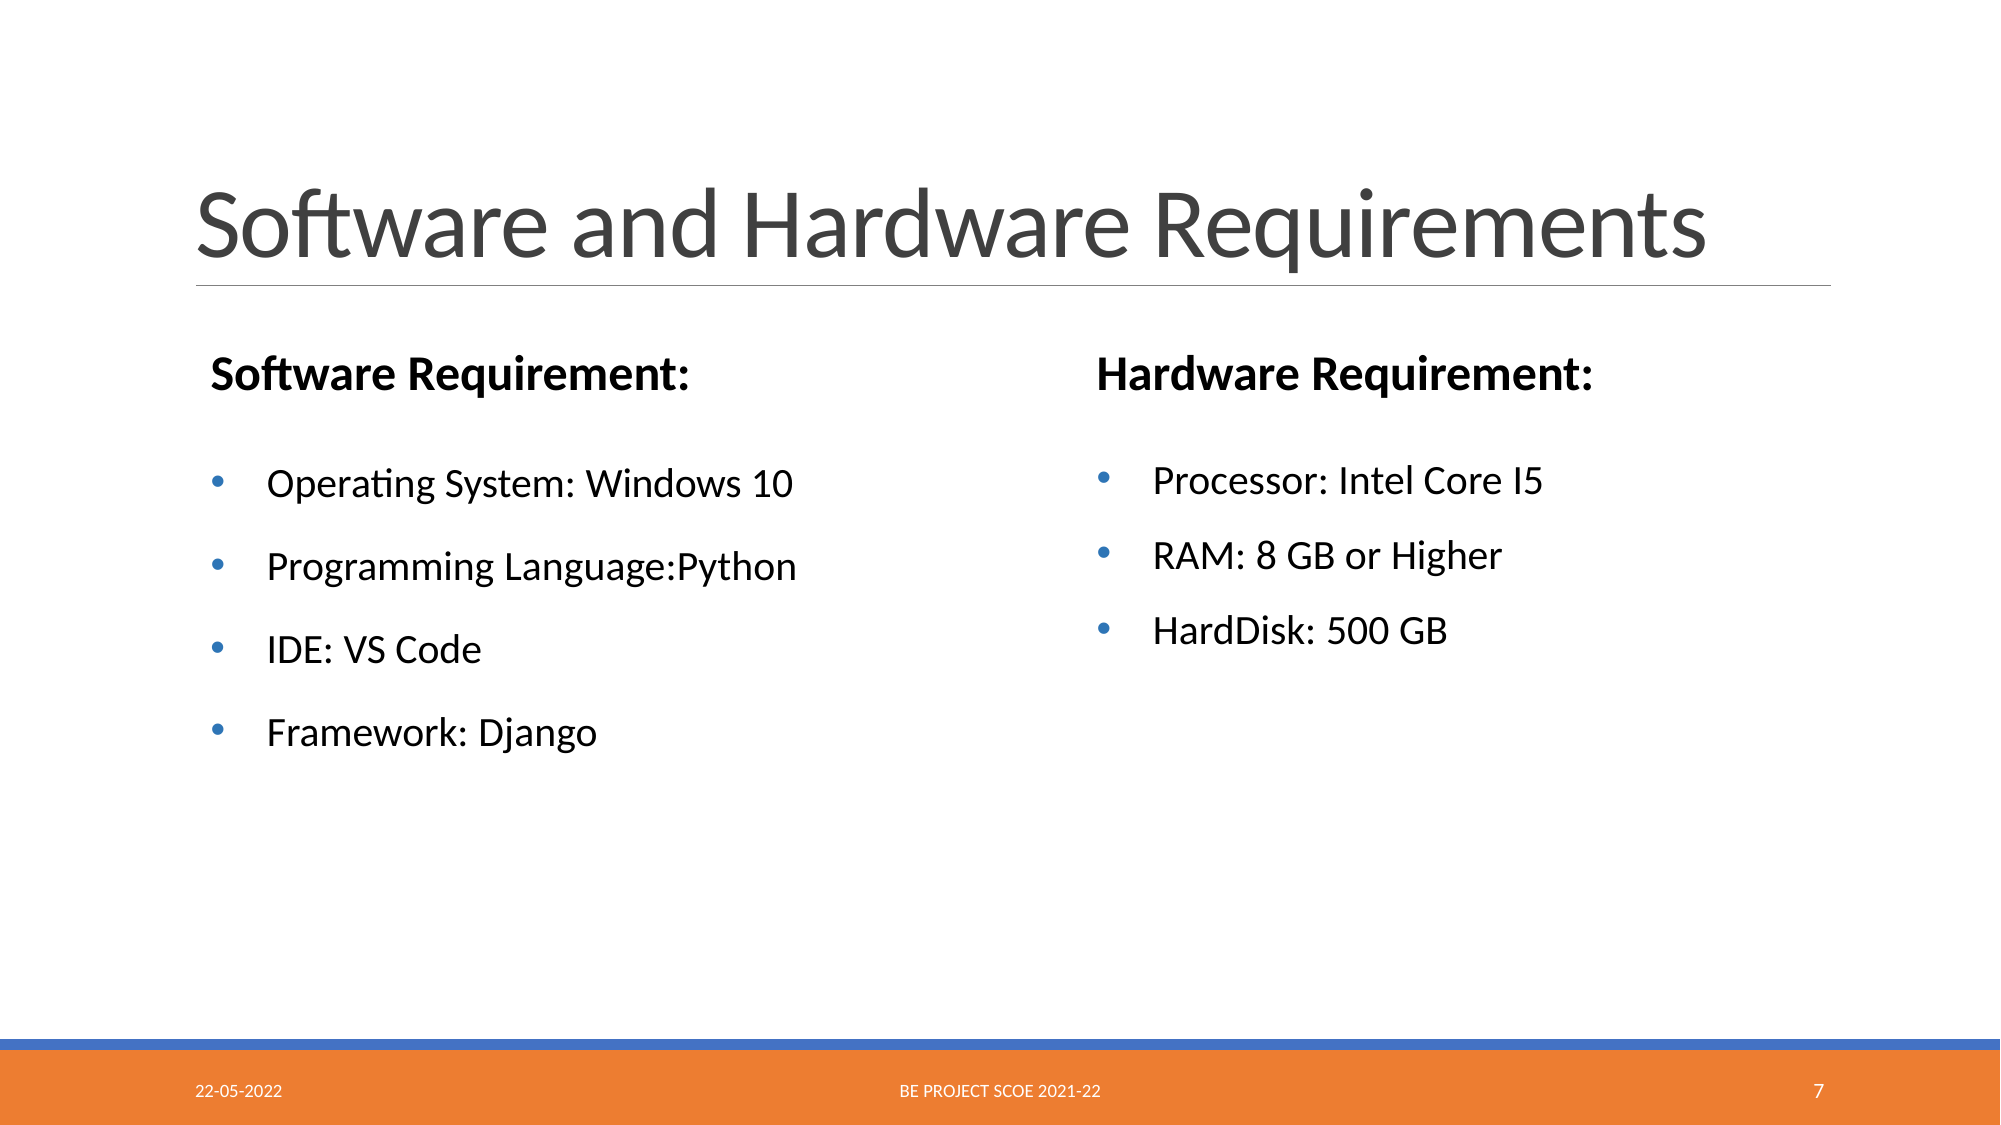

# Software and Hardware Requirements
Software Requirement:

Operating System: Windows 10
Programming Language:Python
IDE: VS Code
Framework: Django
Hardware Requirement:

Processor: Intel Core I5
RAM: 8 GB or Higher
HardDisk: 500 GB
22-05-2022
BE Project SCOE 2021-22
7